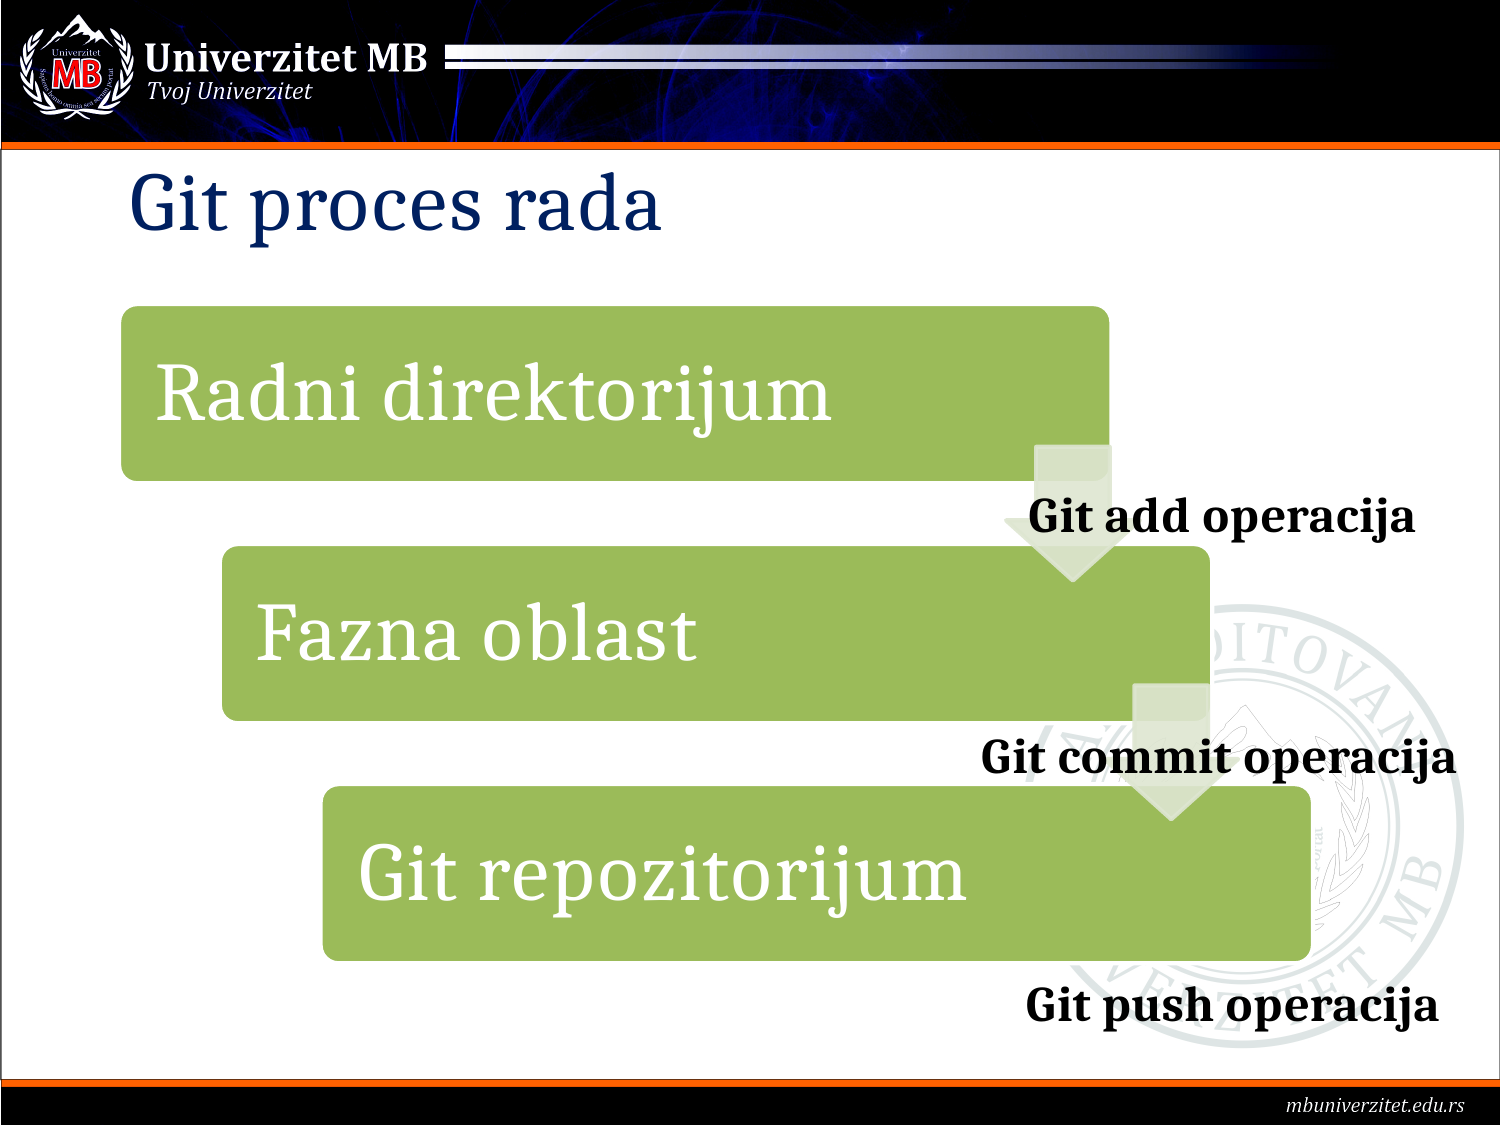

# Git proces rada
Radni direktorijum
Fazna oblast
Git repozitorijum

Git add operacija
Git commit operacija
Git push operacija